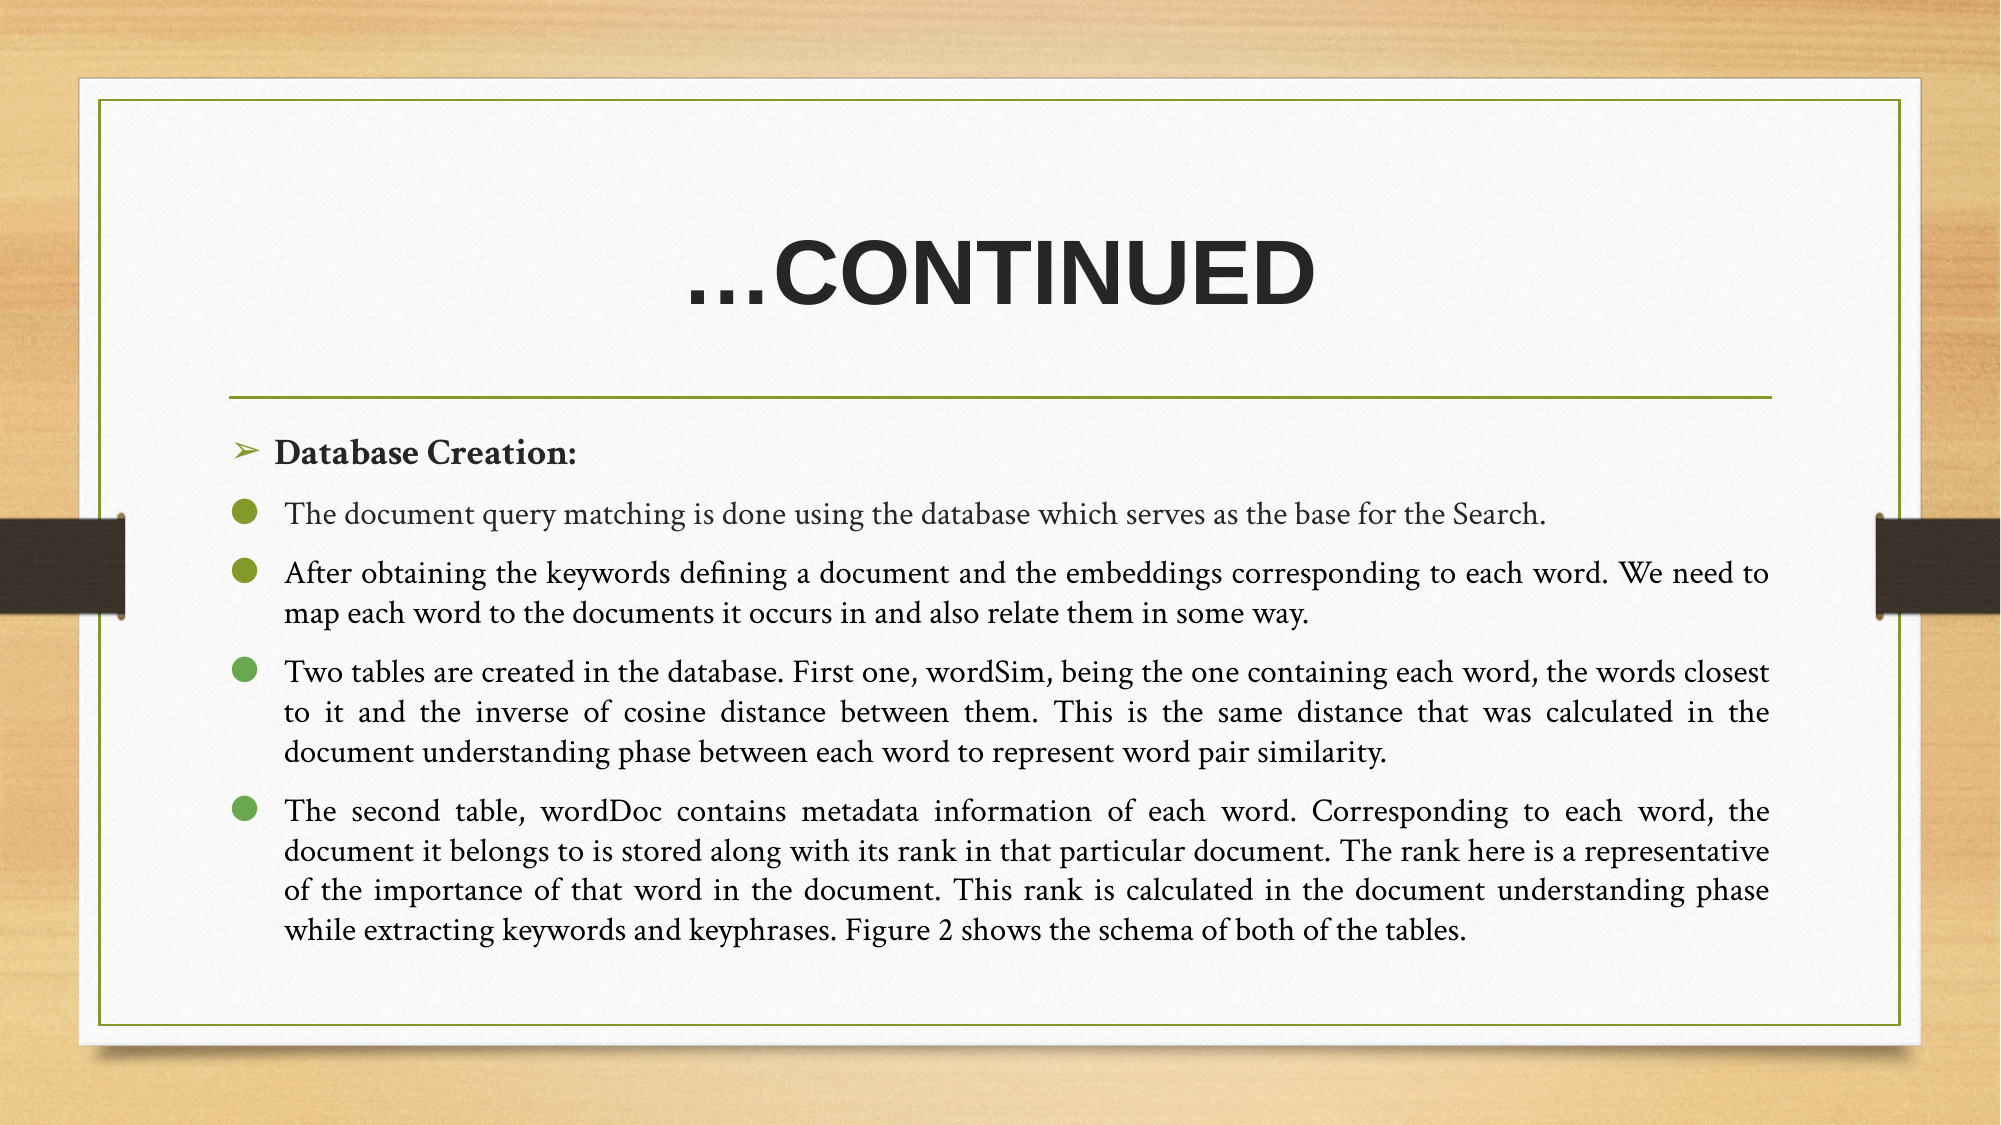

# …CONTINUED
Database Creation:
The document query matching is done using the database which serves as the base for the Search.
After obtaining the keywords defining a document and the embeddings corresponding to each word. We need to map each word to the documents it occurs in and also relate them in some way.
Two tables are created in the database. First one, wordSim, being the one containing each word, the words closest to it and the inverse of cosine distance between them. This is the same distance that was calculated in the document understanding phase between each word to represent word pair similarity.
The second table, wordDoc contains metadata information of each word. Corresponding to each word, the document it belongs to is stored along with its rank in that particular document. The rank here is a representative of the importance of that word in the document. This rank is calculated in the document understanding phase while extracting keywords and keyphrases. Figure 2 shows the schema of both of the tables.